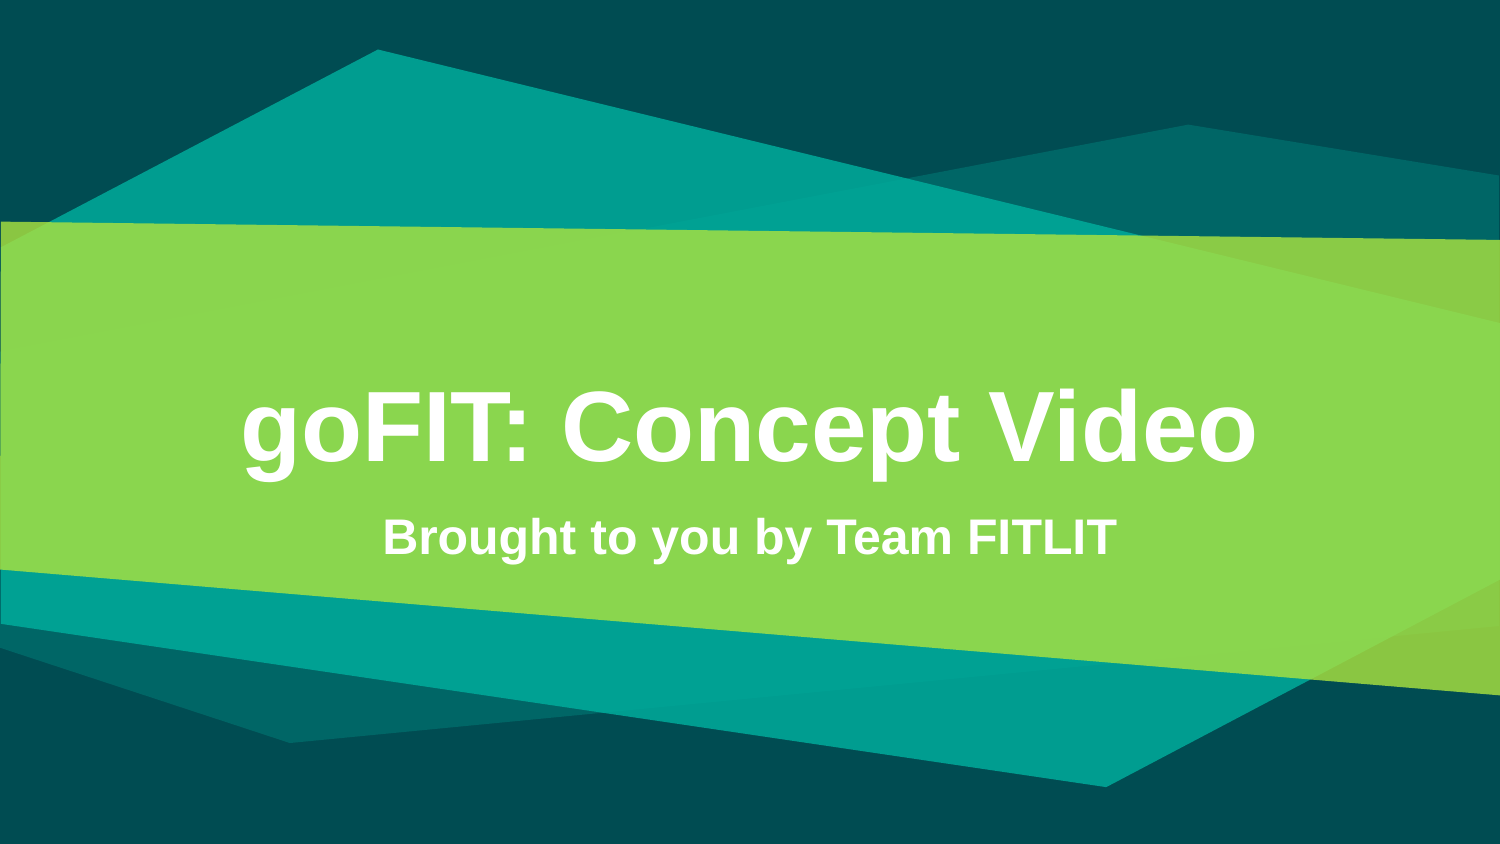

# goFIT: Concept Video
Brought to you by Team FITLIT